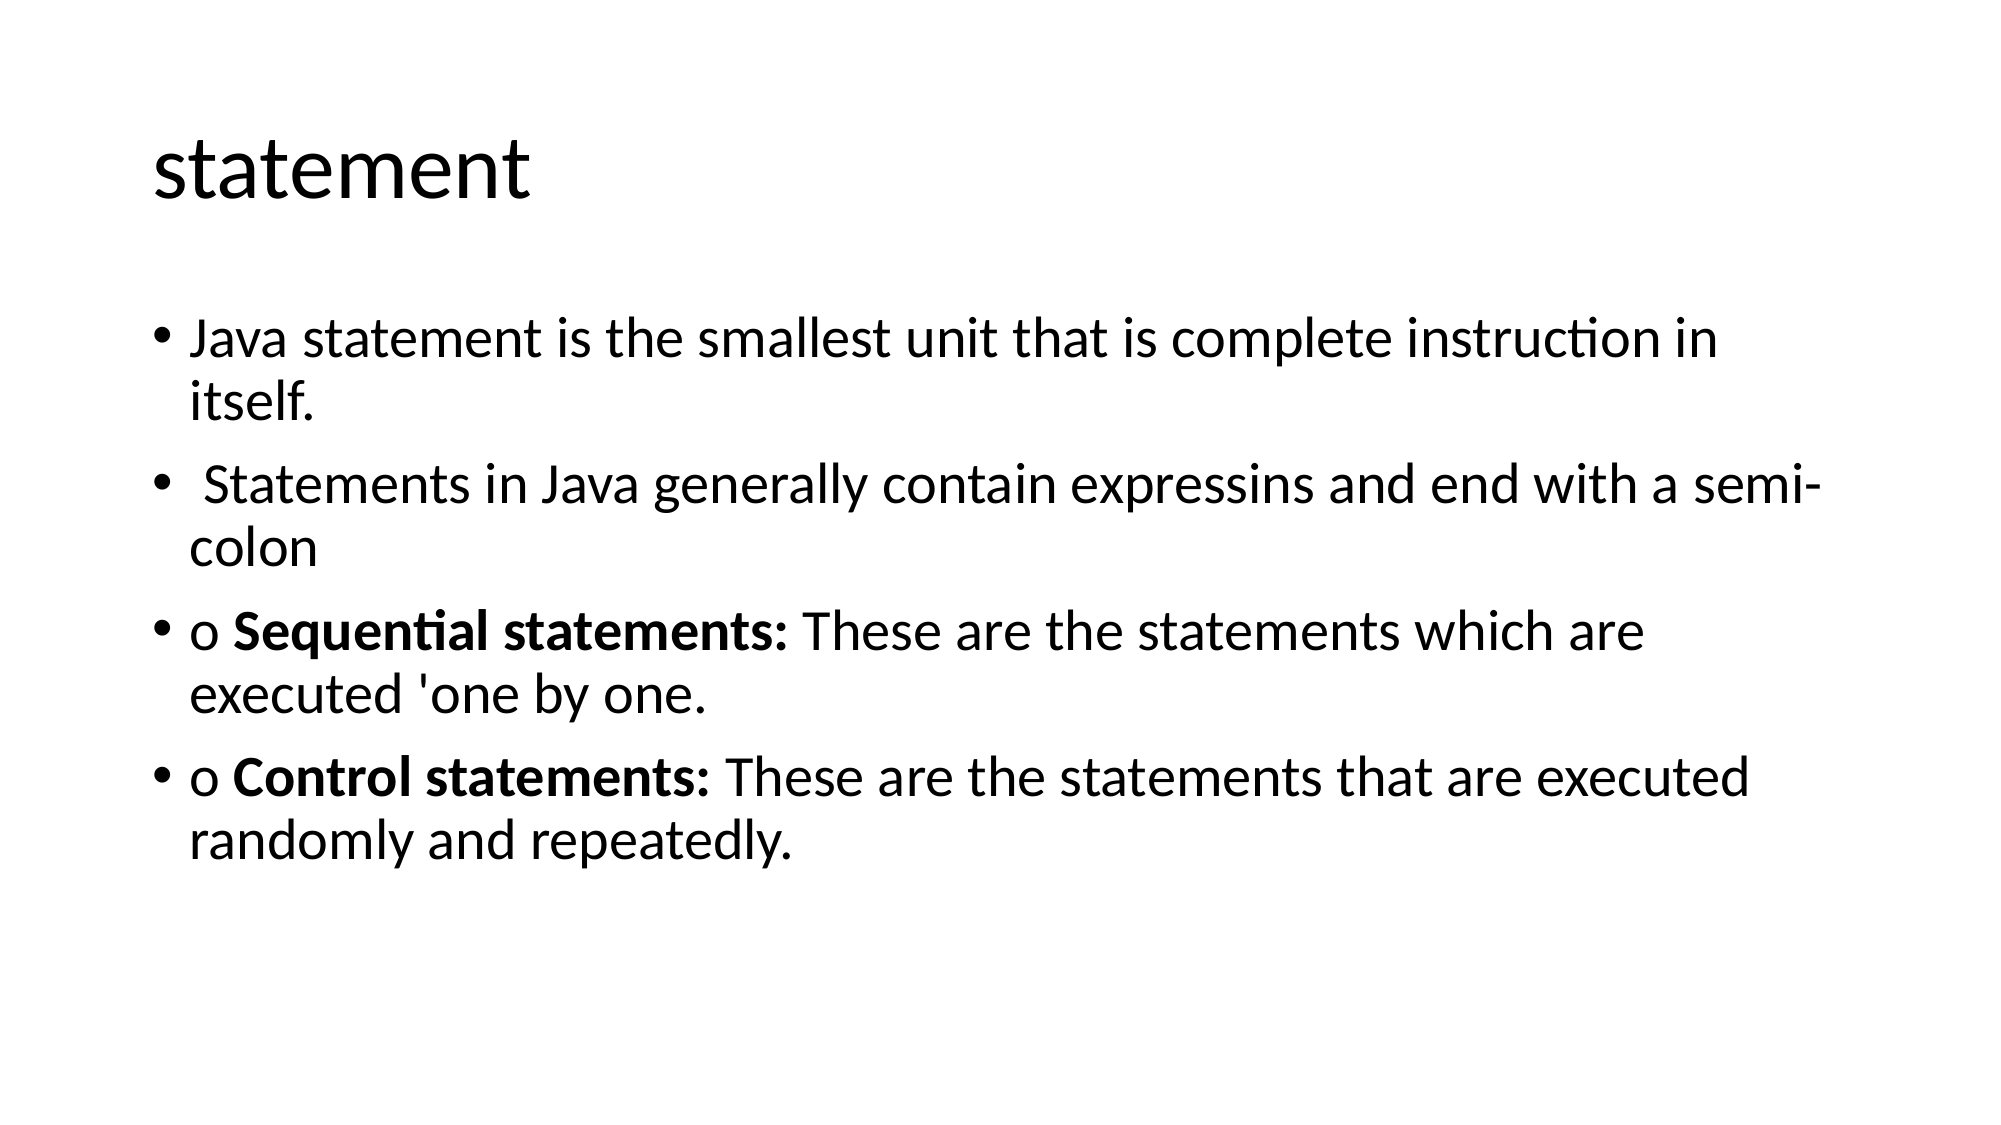

# statement
Java statement is the smallest unit that is complete instruction in itself.
 Statements in Java generally contain expressins and end with a semi-colon
o Sequential statements: These are the statements which are executed 'one by one.
o Control statements: These are the statements that are executed randomly and repeatedly.